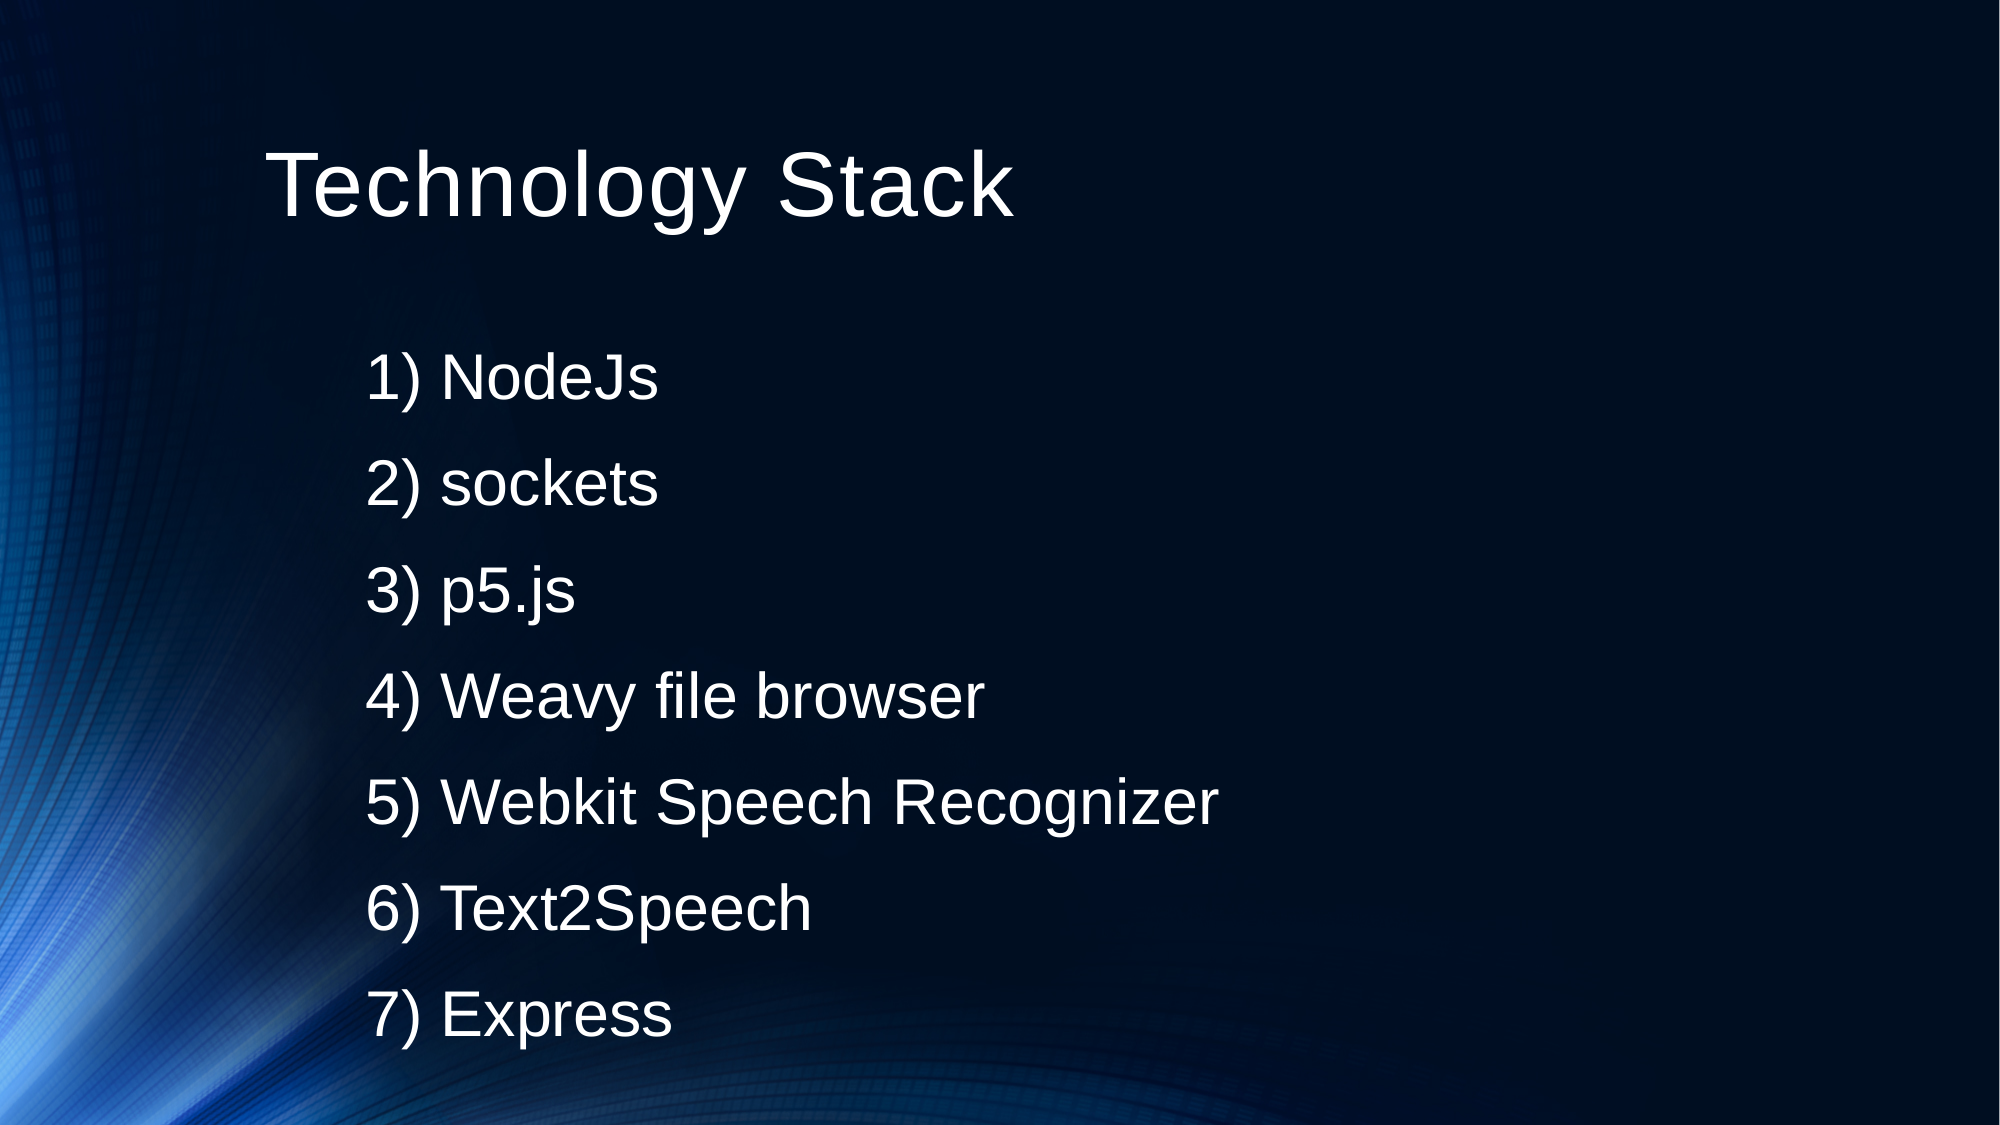

# Technology Stack

1) NodeJs
2) sockets
3) p5.js
4) Weavy file browser
5) Webkit Speech Recognizer
6) Text2Speech
7) Express